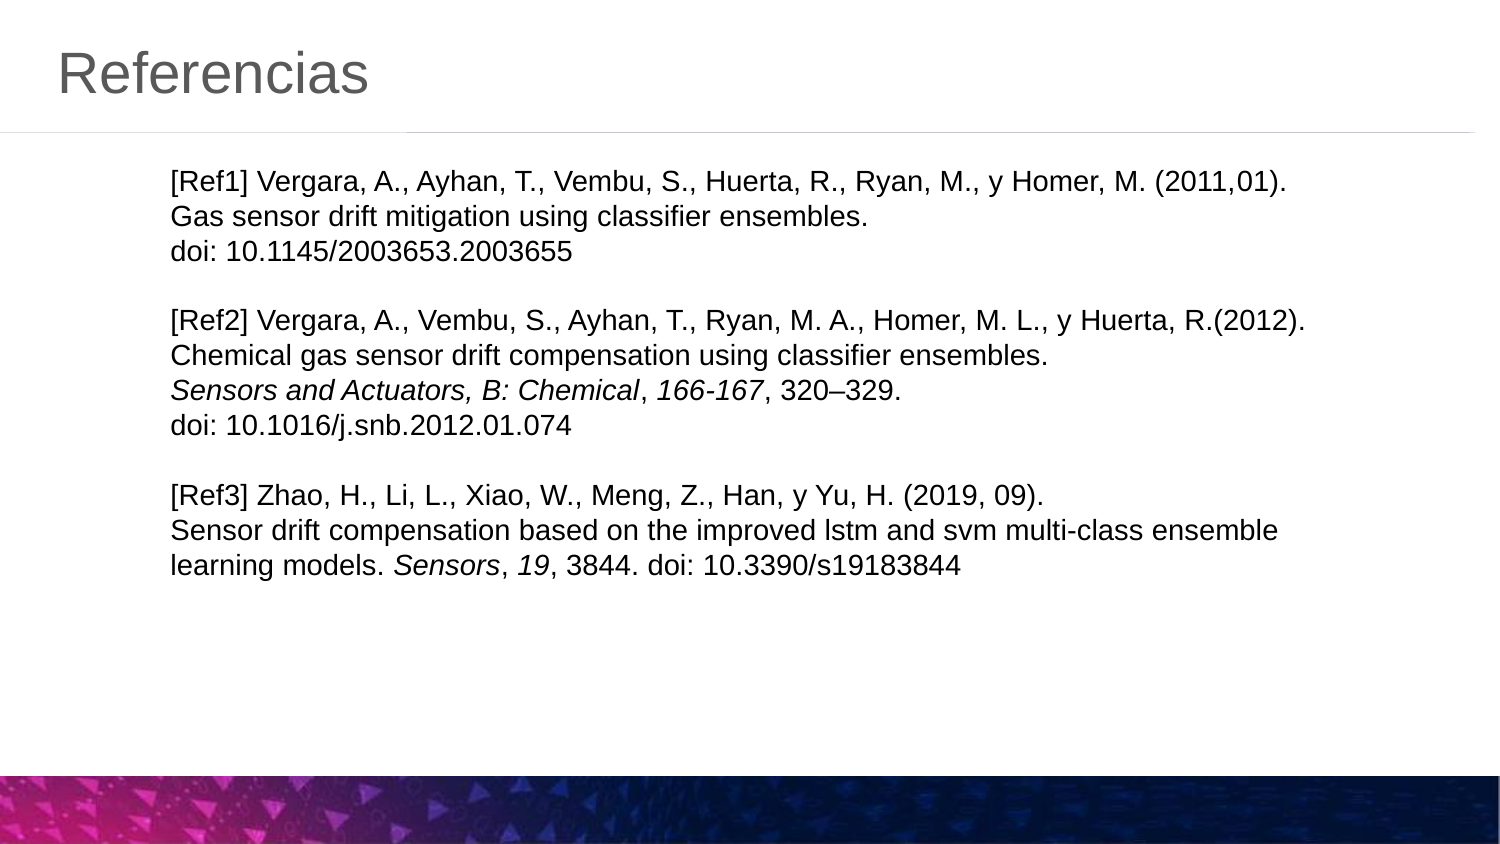

# Referencias
[Ref1] Vergara, A., Ayhan, T., Vembu, S., Huerta, R., Ryan, M., y Homer, M. (2011,01).
Gas sensor drift mitigation using classifier ensembles.
doi: 10.1145/2003653.2003655

[Ref2] Vergara, A., Vembu, S., Ayhan, T., Ryan, M. A., Homer, M. L., y Huerta, R.(2012).
Chemical gas sensor drift compensation using classifier ensembles.
Sensors and Actuators, B: Chemical, 166-167, 320–329.
doi: 10.1016/j.snb.2012.01.074

[Ref3] Zhao, H., Li, L., Xiao, W., Meng, Z., Han, y Yu, H. (2019, 09).
Sensor drift compensation based on the improved lstm and svm multi-class ensemble
learning models. Sensors, 19, 3844. doi: 10.3390/s19183844